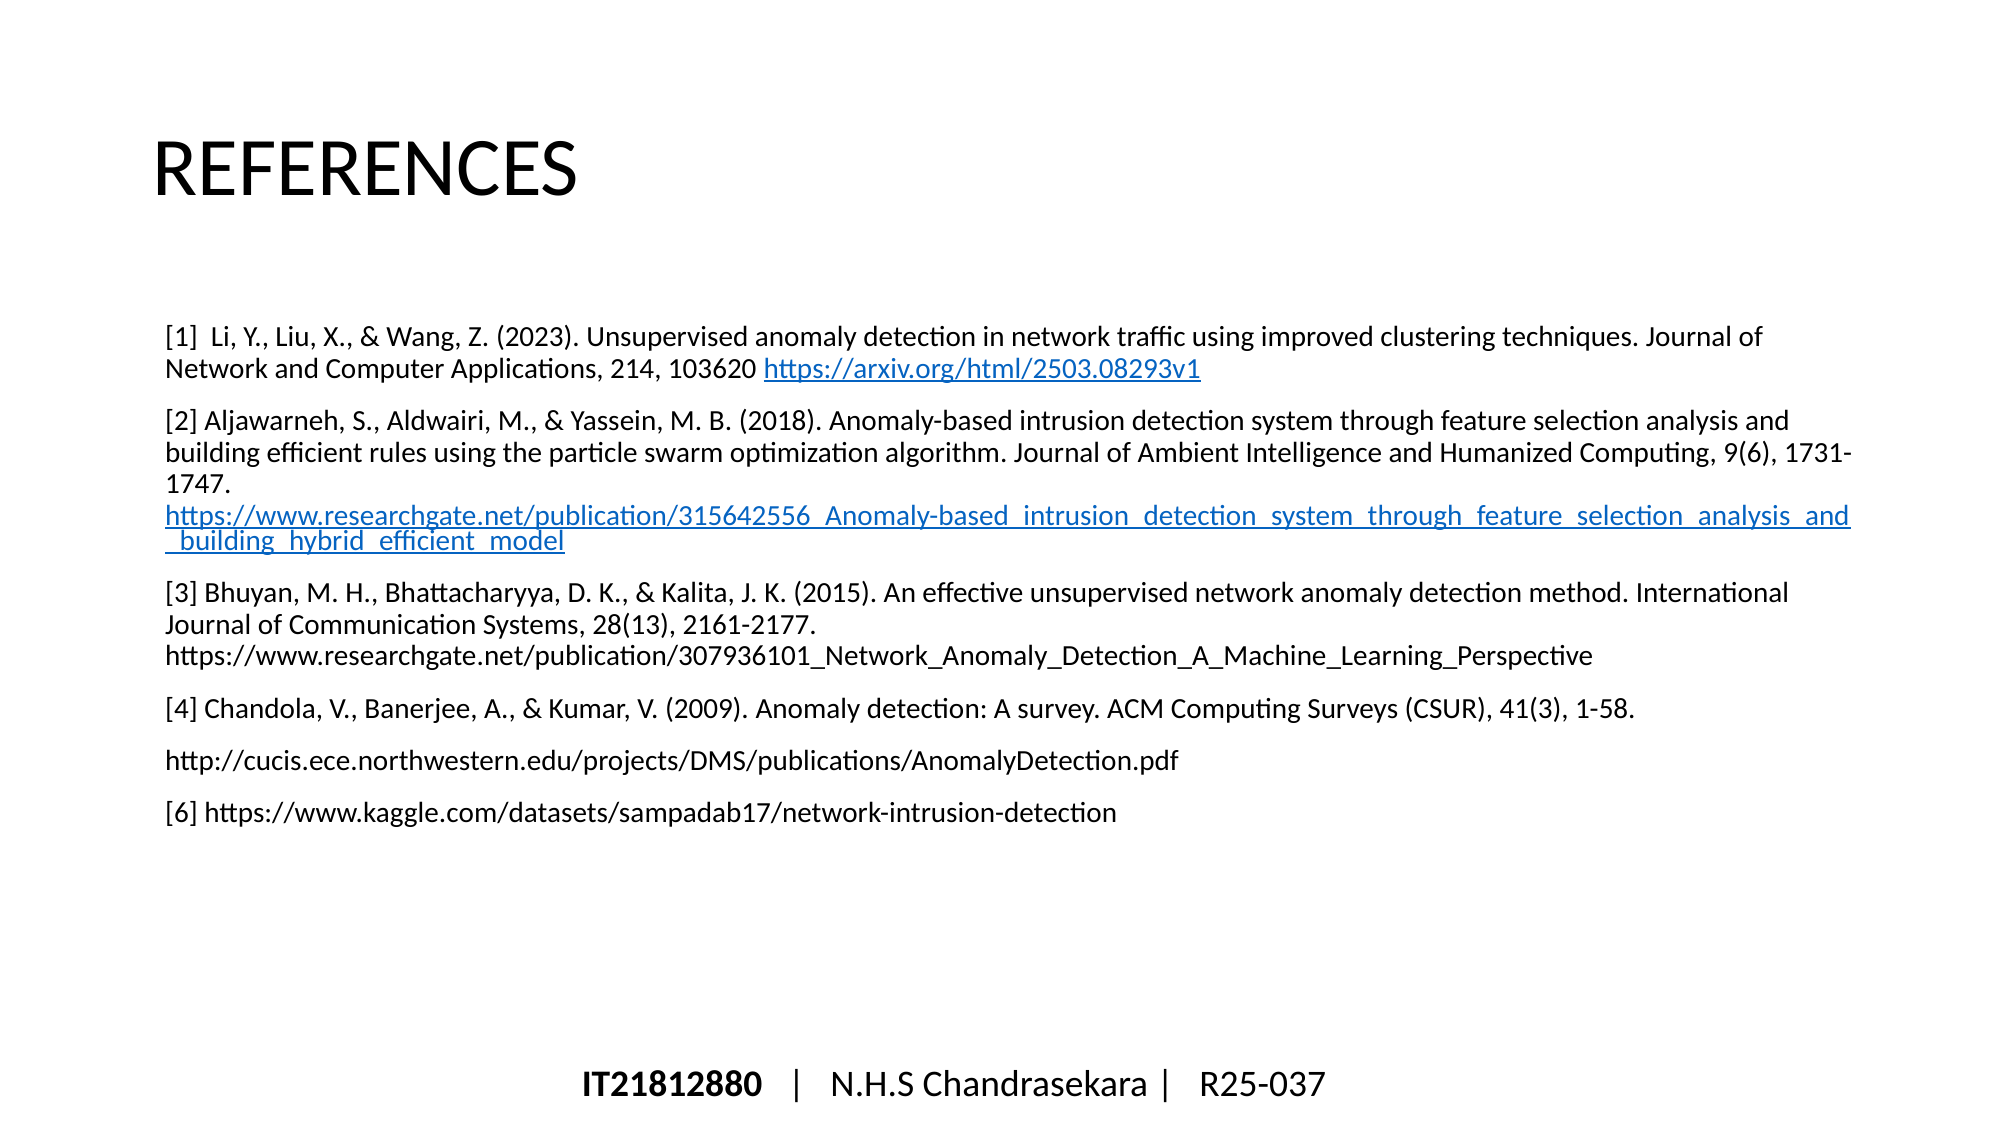

# References

[1]  Li, Y., Liu, X., & Wang, Z. (2023). Unsupervised anomaly detection in network traffic using improved clustering techniques. Journal of Network and Computer Applications, 214, 103620 https://arxiv.org/html/2503.08293v1
[2] Aljawarneh, S., Aldwairi, M., & Yassein, M. B. (2018). Anomaly-based intrusion detection system through feature selection analysis and building efficient rules using the particle swarm optimization algorithm. Journal of Ambient Intelligence and Humanized Computing, 9(6), 1731-1747. https://www.researchgate.net/publication/315642556_Anomaly-based_intrusion_detection_system_through_feature_selection_analysis_and_building_hybrid_efficient_model
[3] Bhuyan, M. H., Bhattacharyya, D. K., & Kalita, J. K. (2015). An effective unsupervised network anomaly detection method. International Journal of Communication Systems, 28(13), 2161-2177. https://www.researchgate.net/publication/307936101_Network_Anomaly_Detection_A_Machine_Learning_Perspective
[4] Chandola, V., Banerjee, A., & Kumar, V. (2009). Anomaly detection: A survey. ACM Computing Surveys (CSUR), 41(3), 1-58.
http://cucis.ece.northwestern.edu/projects/DMS/publications/AnomalyDetection.pdf
[6] https://www.kaggle.com/datasets/sampadab17/network-intrusion-detection

IT21812880   |   N.H.S Chandrasekara |   R25-037